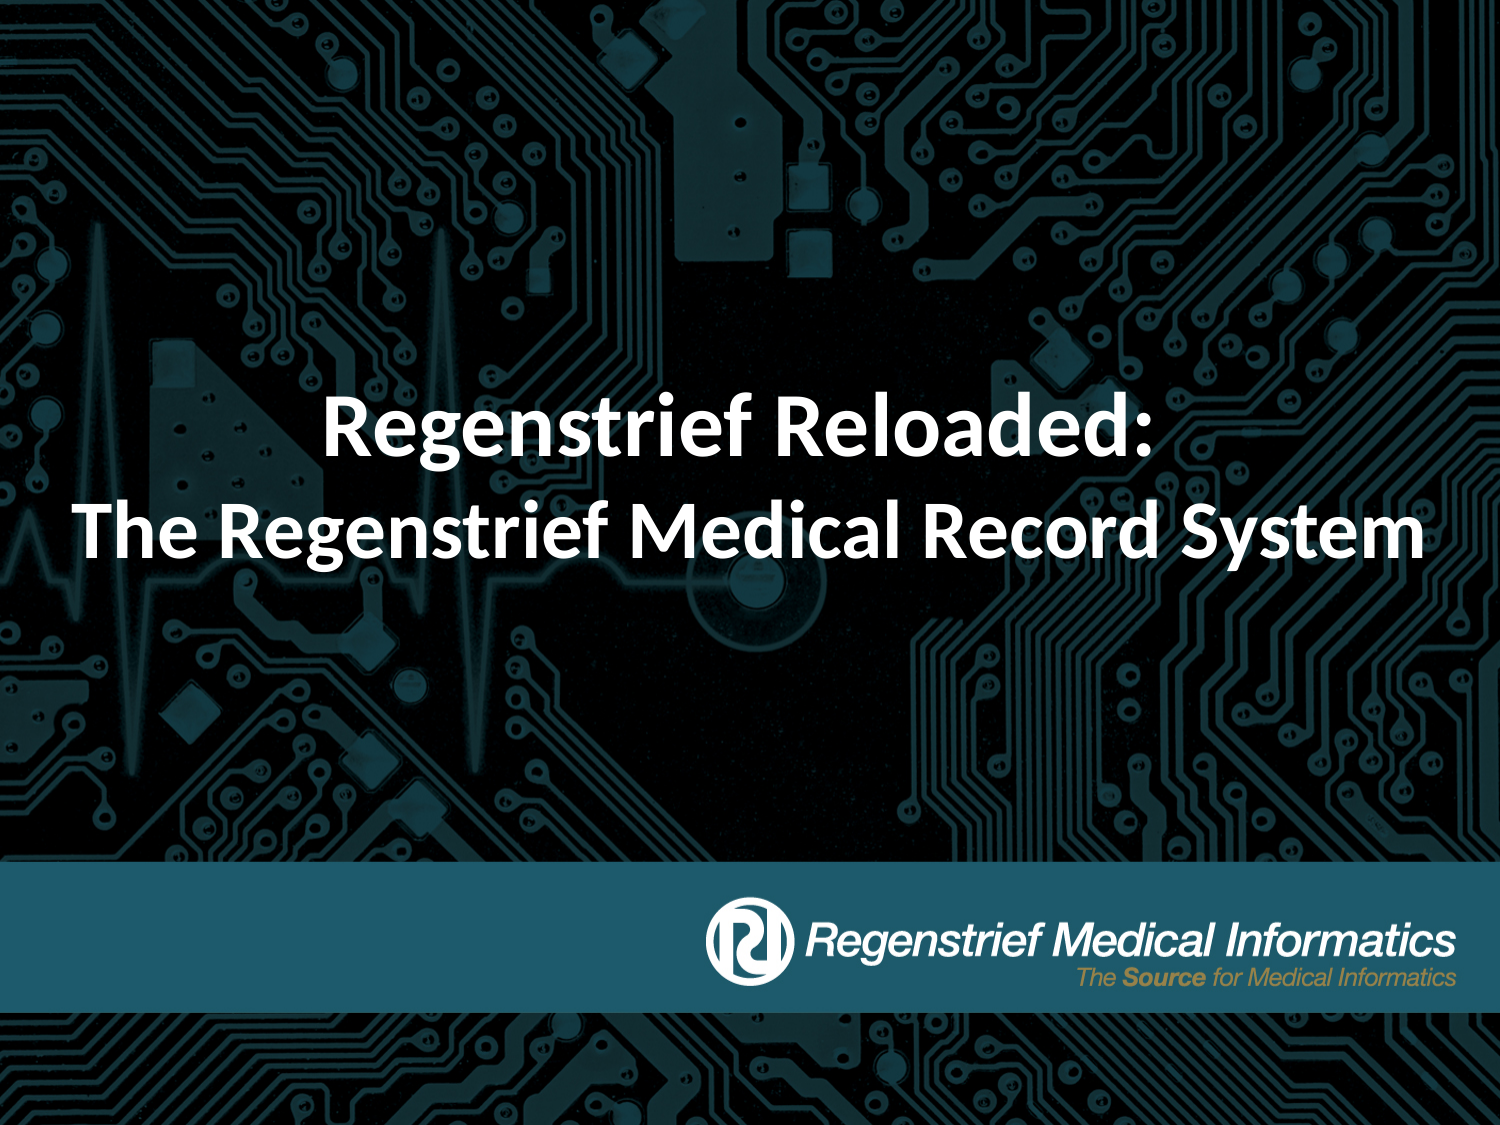

# Regenstrief Reloaded: The Regenstrief Medical Record System